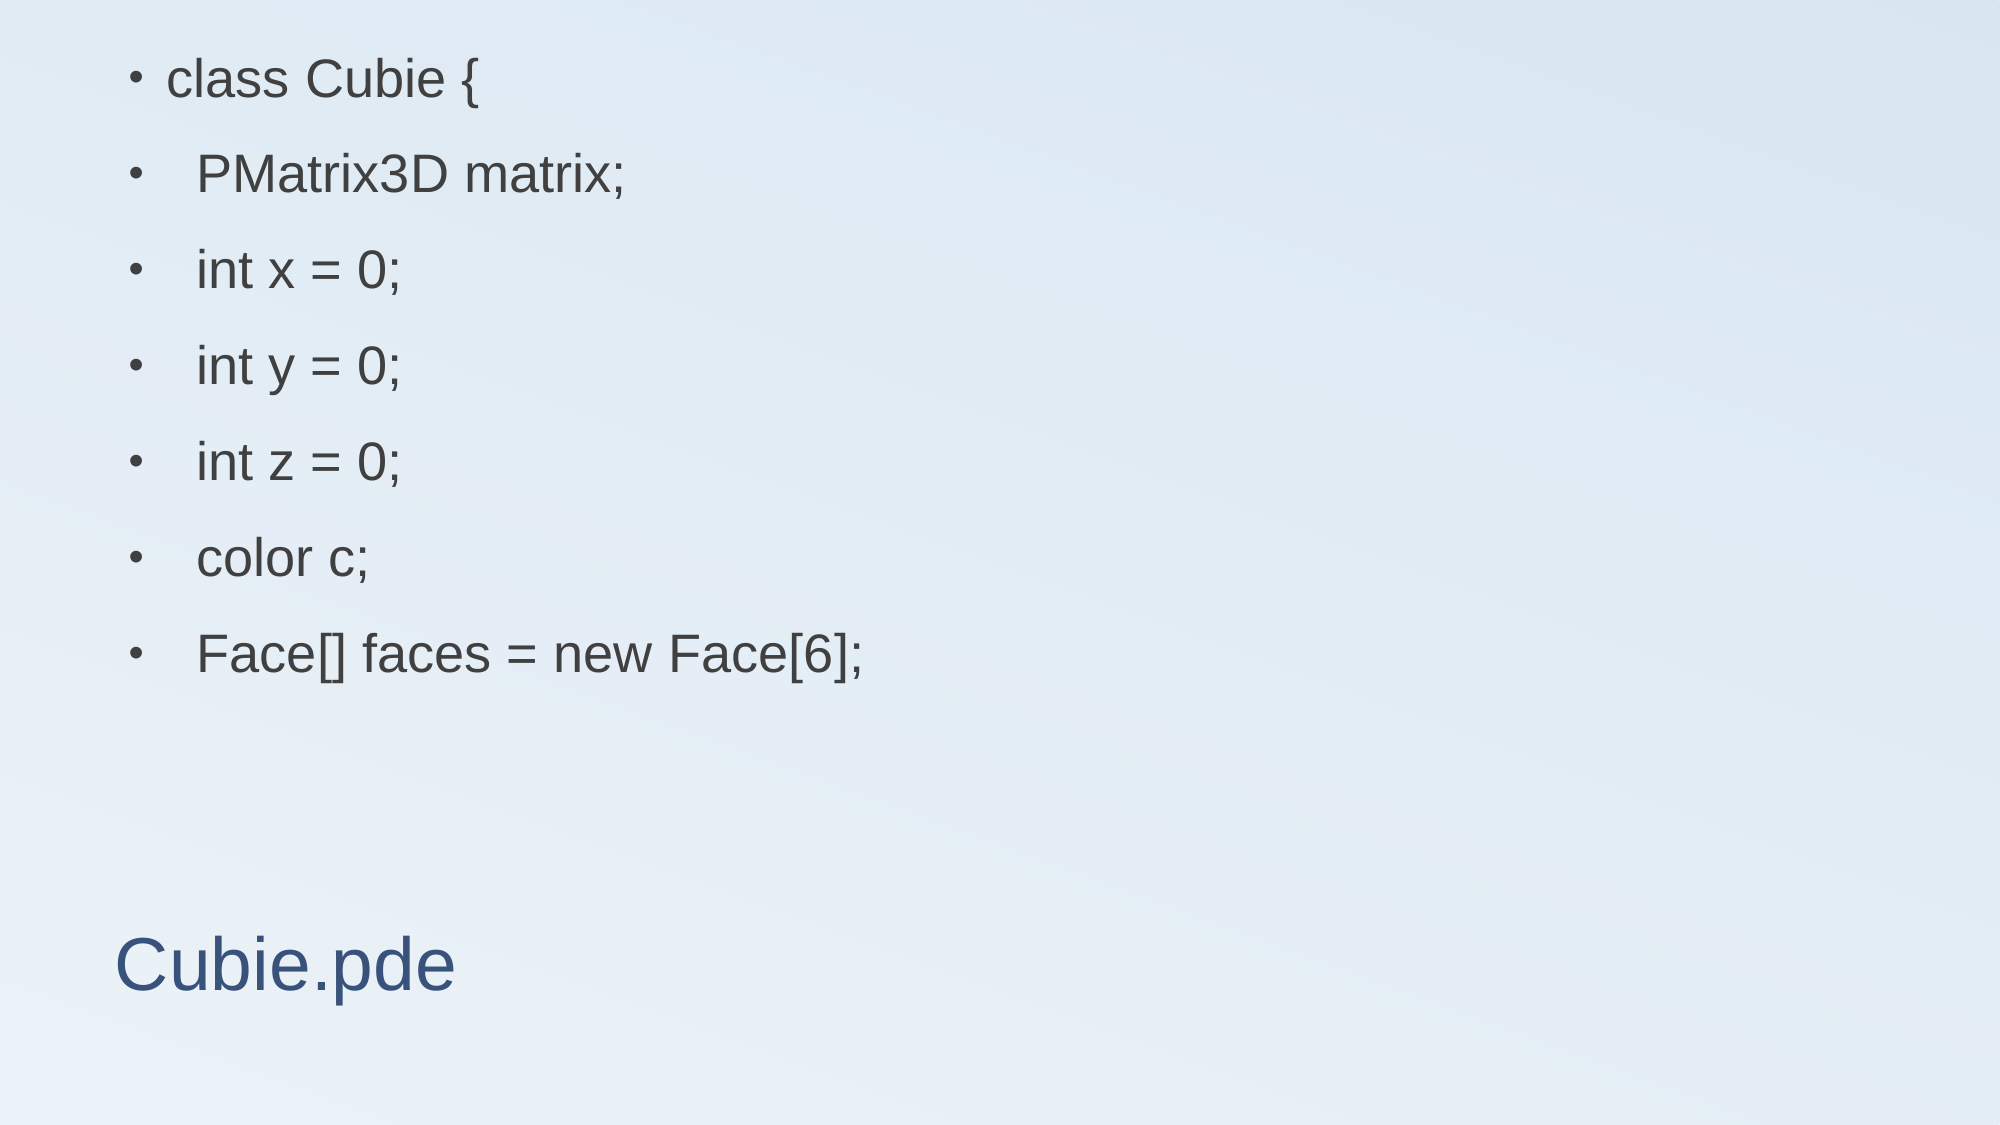

class Cubie {
  PMatrix3D matrix;
  int x = 0;
  int y = 0;
  int z = 0;
  color c;
  Face[] faces = new Face[6];
# Cubie.pde